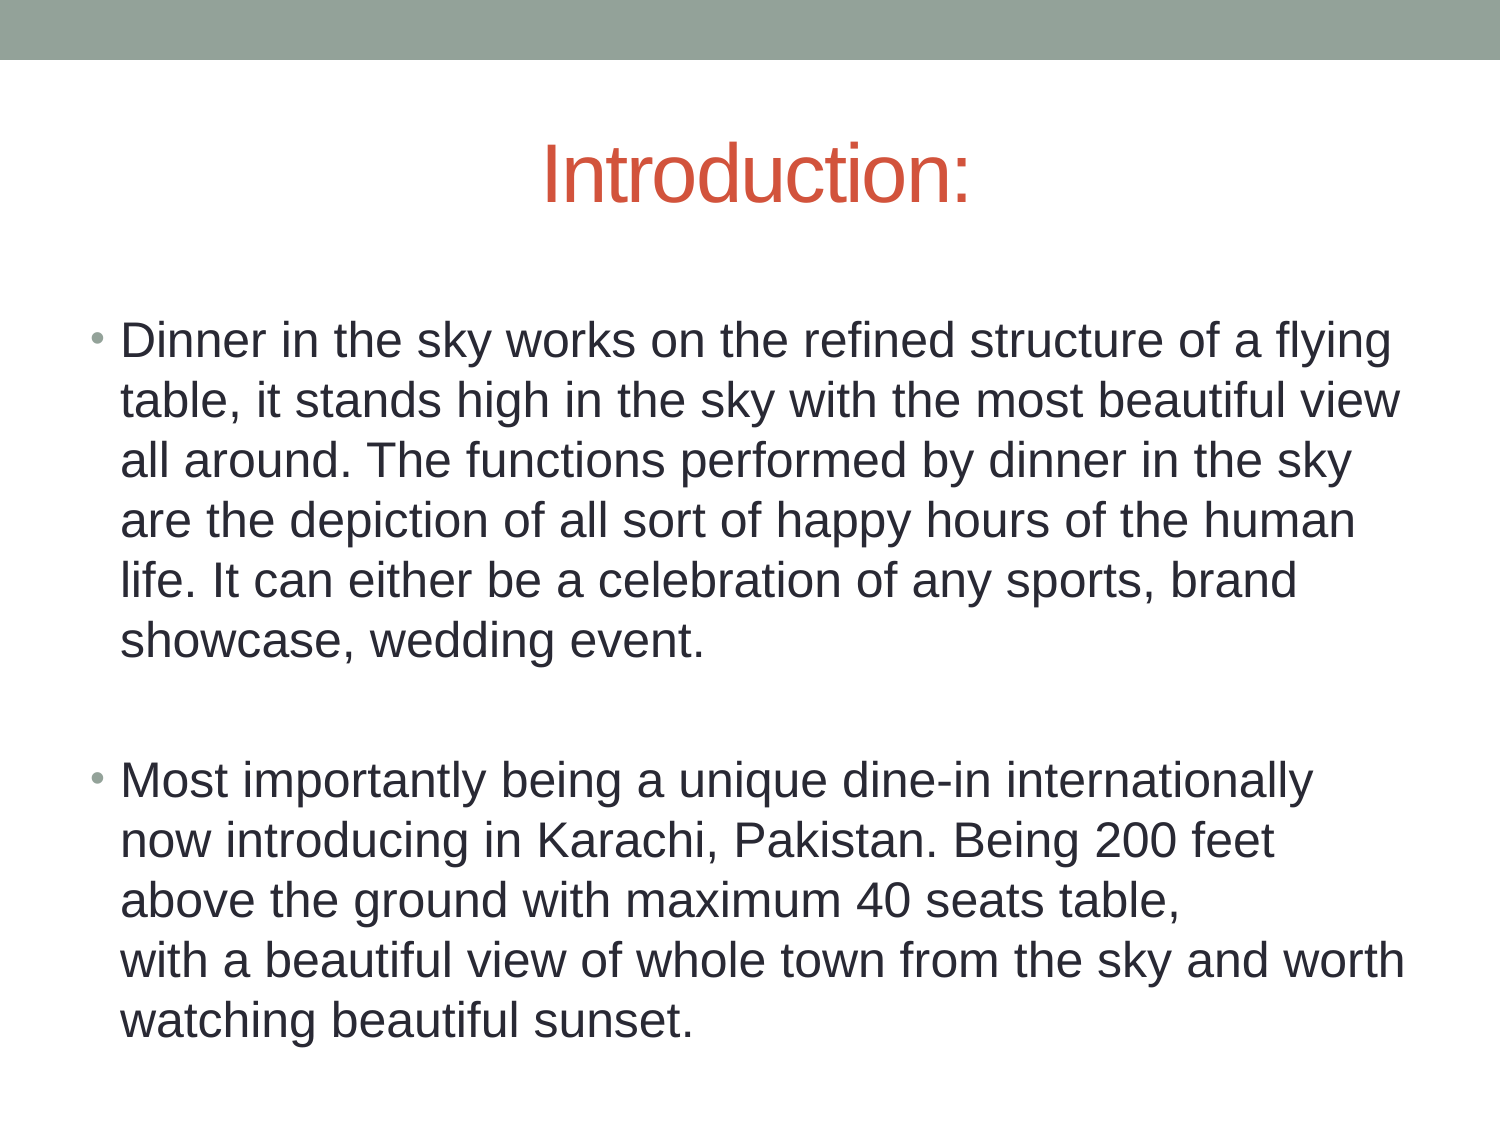

# Introduction:
Dinner in the sky works on the refined structure of a flying table, it stands high in the sky with the most beautiful view all around. The functions performed by dinner in the sky are the depiction of all sort of happy hours of the human life. It can either be a celebration of any sports, brand showcase, wedding event.

Most importantly being a unique dine-in internationally now introducing in Karachi, Pakistan. Being 200 feet above the ground with maximum 40 seats table,
with a beautiful view of whole town from the sky and worth watching beautiful sunset.